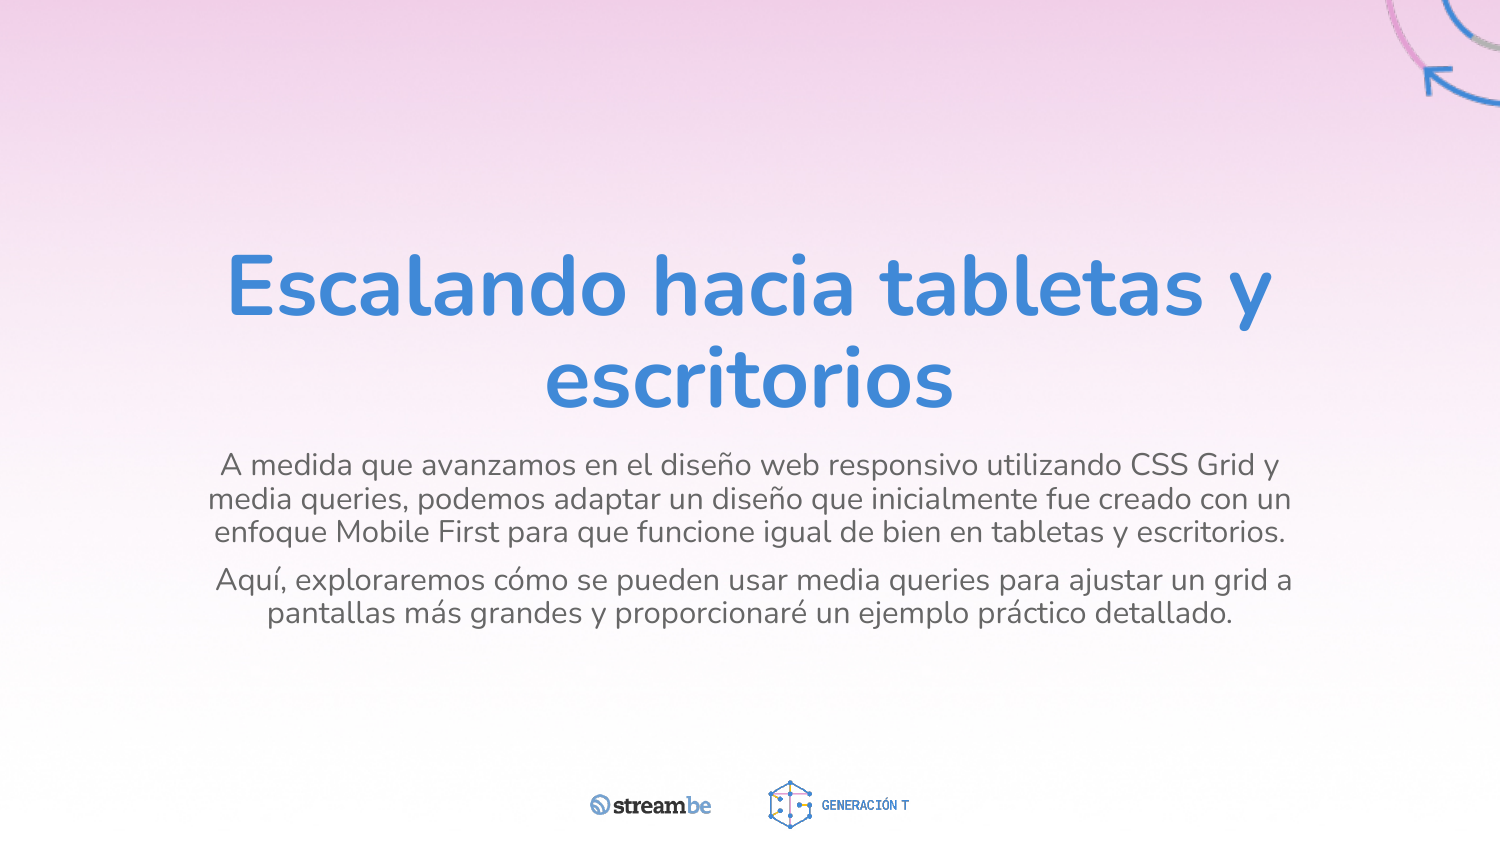

# Escalando hacia tabletas y escritorios
A medida que avanzamos en el diseño web responsivo utilizando CSS Grid y media queries, podemos adaptar un diseño que inicialmente fue creado con un enfoque Mobile First para que funcione igual de bien en tabletas y escritorios.
 Aquí, exploraremos cómo se pueden usar media queries para ajustar un grid a pantallas más grandes y proporcionaré un ejemplo práctico detallado.